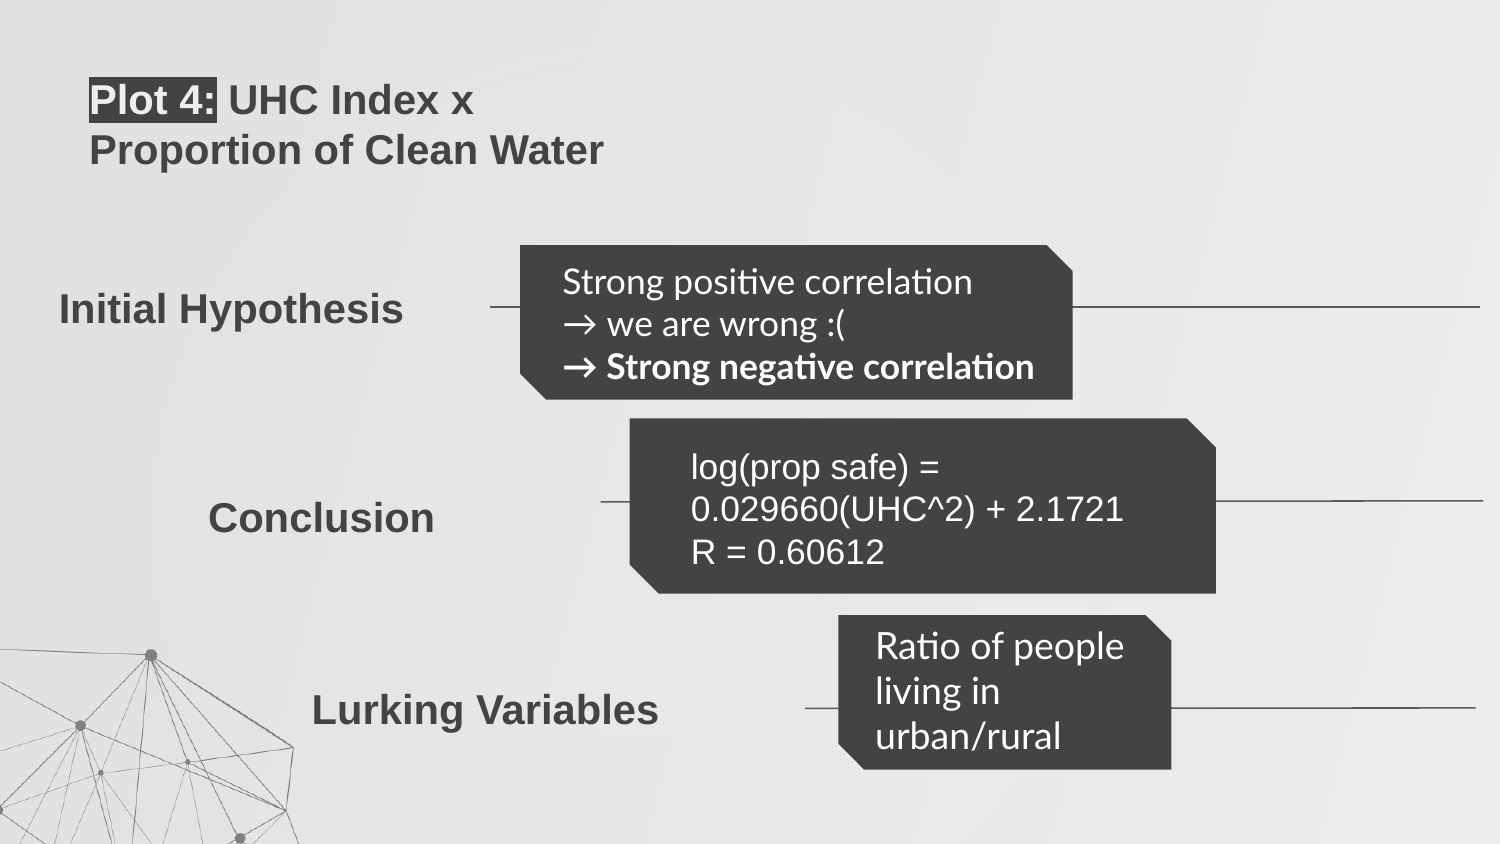

# Plot 4: UHC Index x
Proportion of Clean Water
Initial Hypothesis

Strong positive correlation
→ we are wrong :(
→ Strong negative correlation

log(prop safe) = 0.029660(UHC^2) + 2.1721
R = 0.60612
Conclusion

Ratio of people living in urban/rural
Lurking Variables